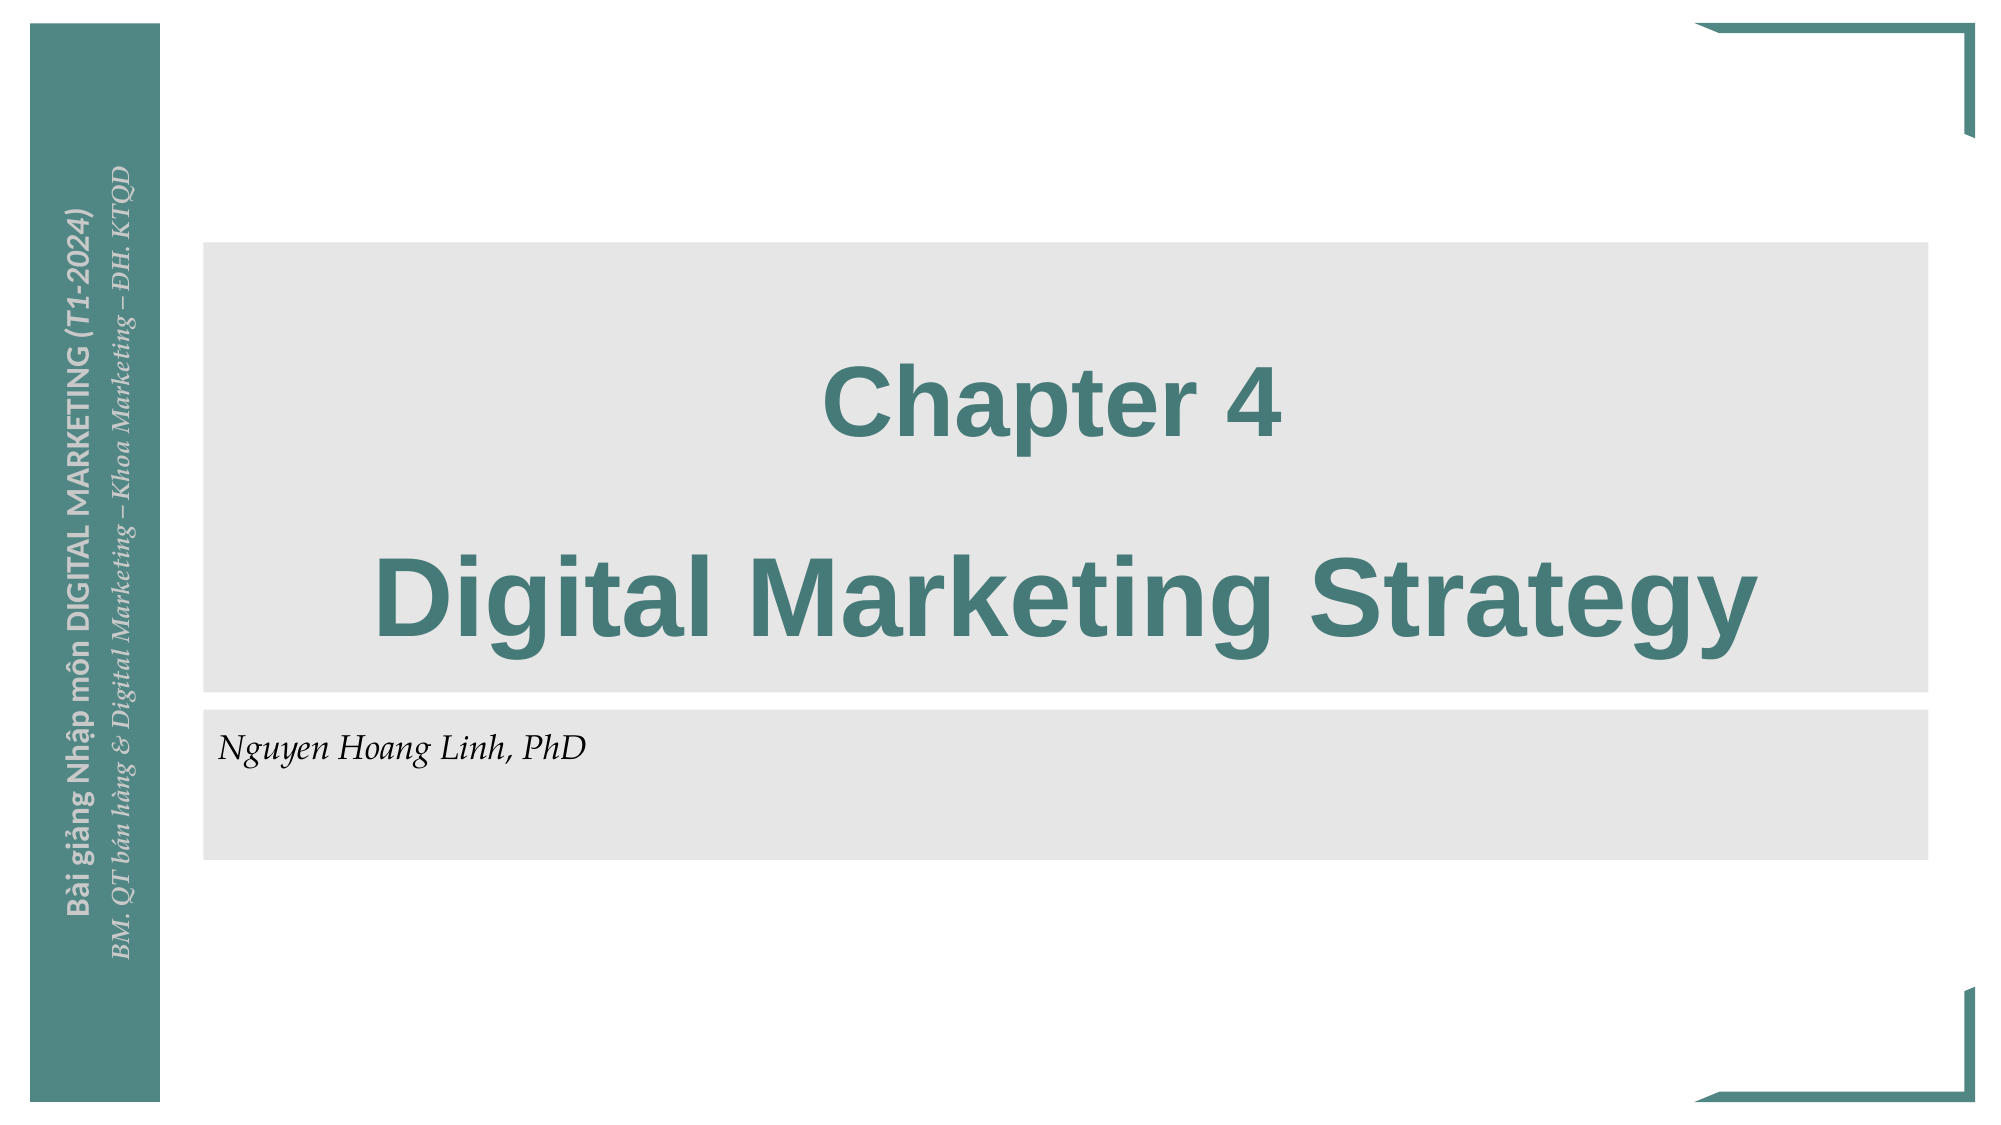

# Chapter 4 Digital Marketing Strategy
Nguyen Hoang Linh, PhD